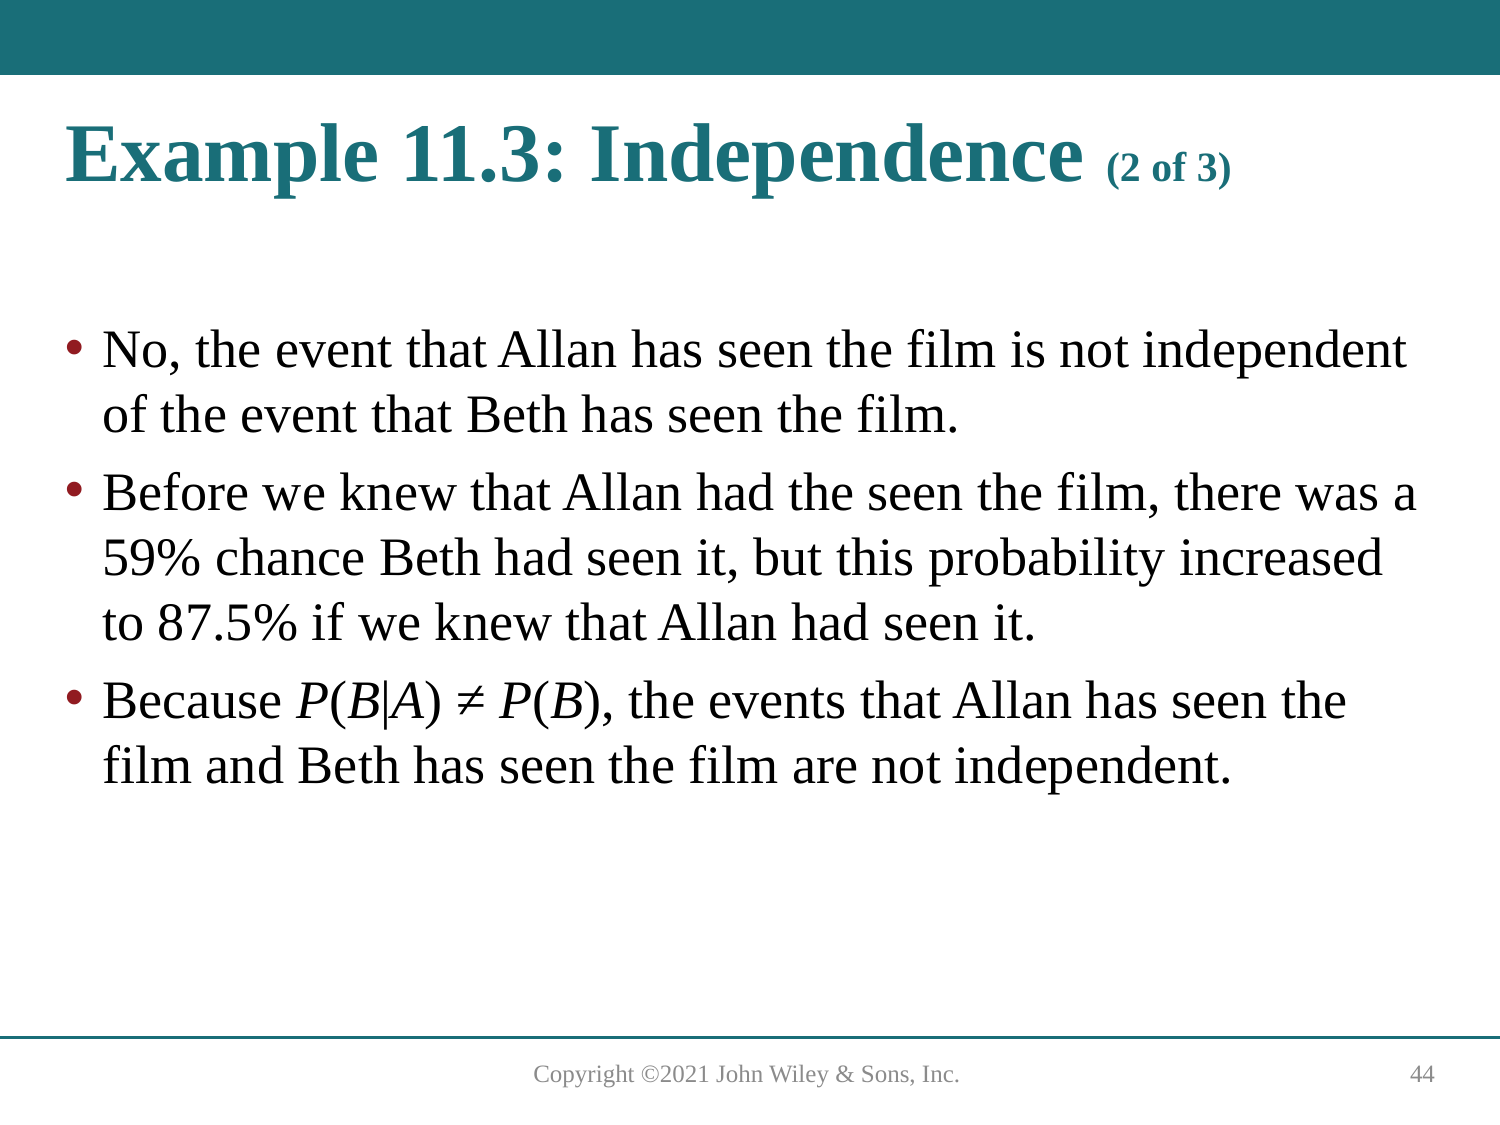

# Example 11.3: Independence (2 of 3)
No, the event that Allan has seen the film is not independent of the event that Beth has seen the film.
Before we knew that Allan had the seen the film, there was a 59% chance Beth had seen it, but this probability increased to 87.5% if we knew that Allan had seen it.
Because P(B|A) ≠ P(B), the events that Allan has seen the film and Beth has seen the film are not independent.